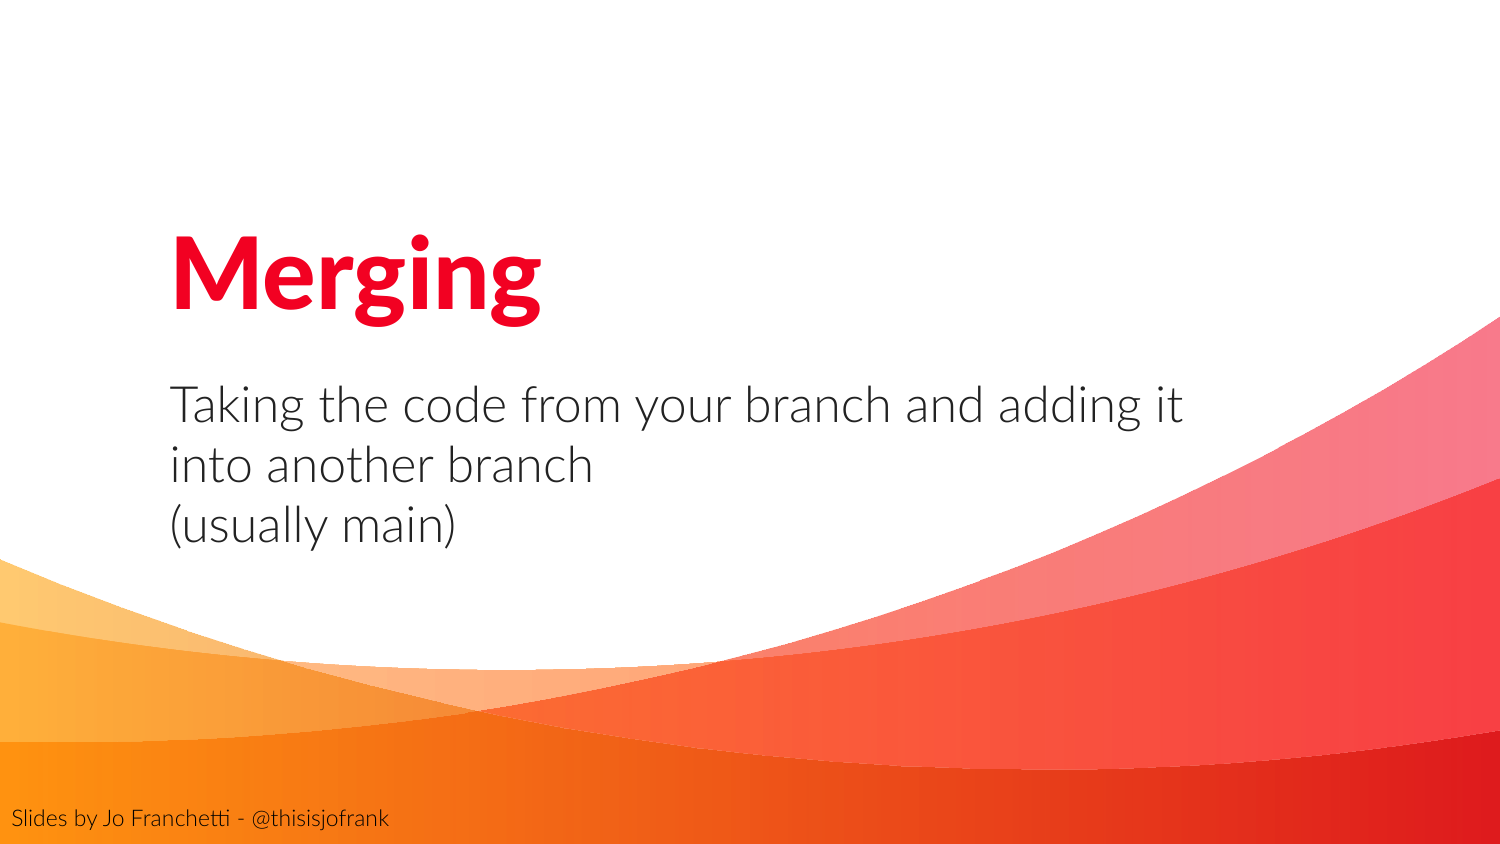

# Merging
Taking the code from your branch and adding it into another branch
(usually main)